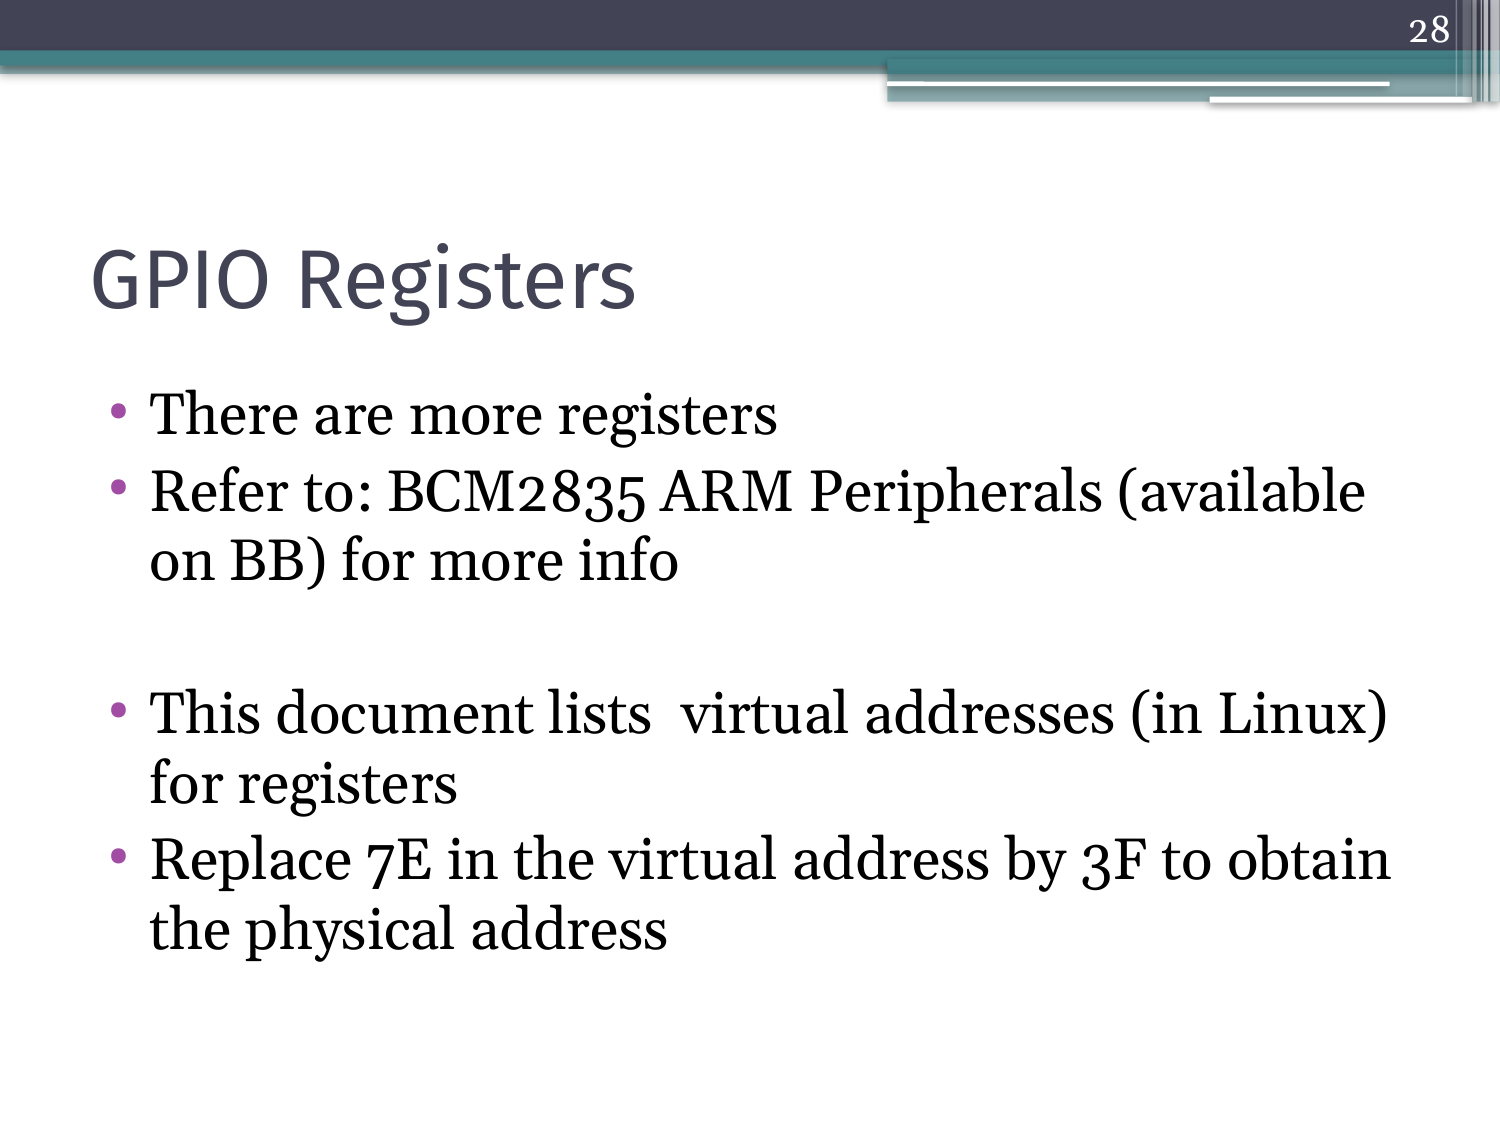

28
# GPIO Registers
There are more registers
Refer to: BCM2835 ARM Peripherals (available on BB) for more info

This document lists  virtual addresses (in Linux)  for registers
Replace 7E in the virtual address by 3F to obtain the physical address